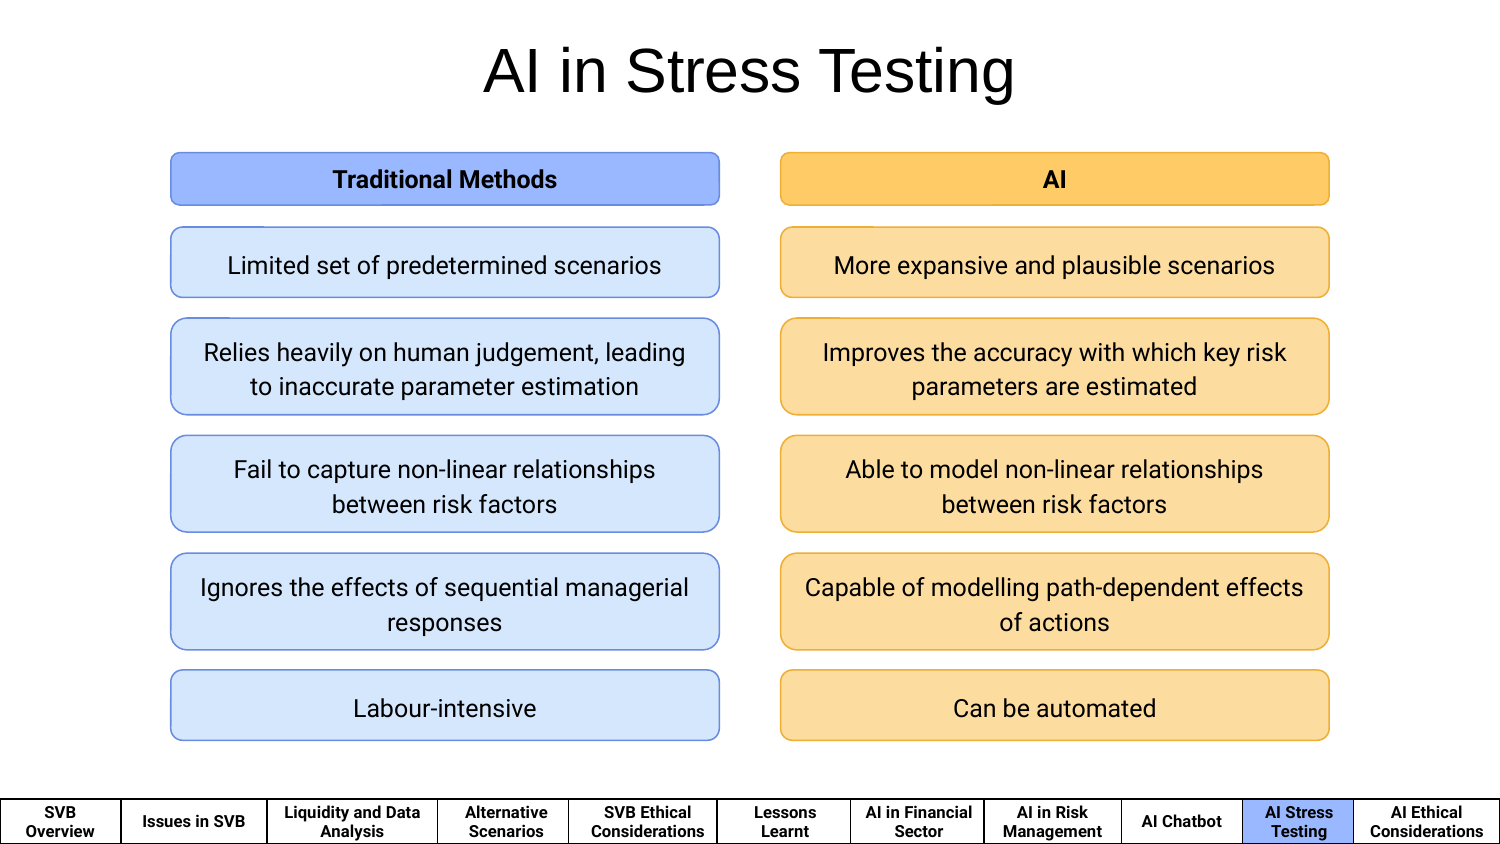

# AI in Stress Testing
Traditional Methods
AI
Limited set of predetermined scenarios
More expansive and plausible scenarios
Relies heavily on human judgement, leading to inaccurate parameter estimation
Improves the accuracy with which key risk parameters are estimated
Fail to capture non-linear relationships between risk factors
Able to model non-linear relationships between risk factors
Ignores the effects of sequential managerial responses
Capable of modelling path-dependent effects of actions
Labour-intensive
Can be automated
SVB Overview
Issues in SVB
Liquidity and Data Analysis
Alternative Scenarios
SVB Ethical Considerations
Lessons Learnt
AI in Financial Sector
AI in Risk Management
AI Chatbot
AI Stress Testing
AI Ethical Considerations